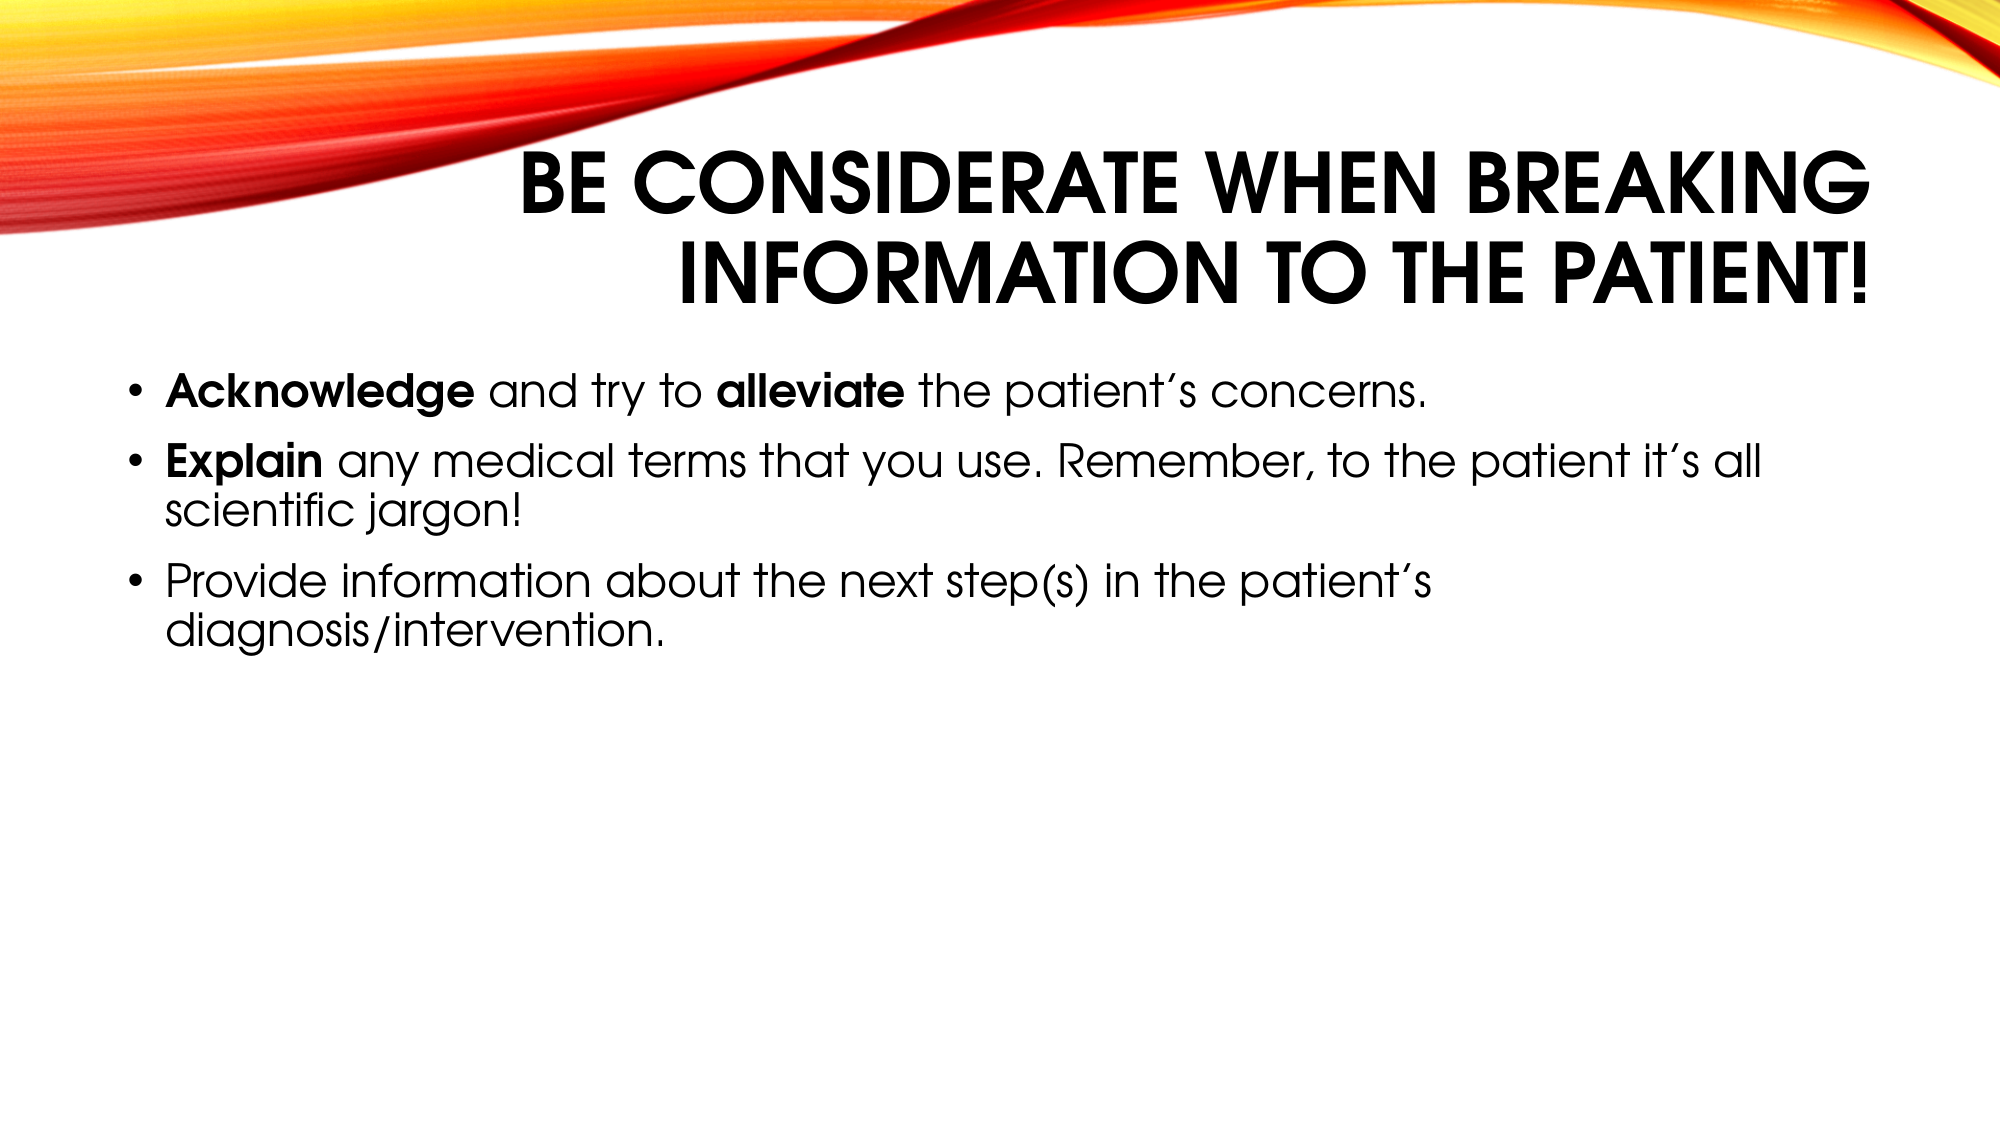

# BE CONSIDERATE WHEN BREAKING INFORMATION TO THE PATIENT!
Acknowledge and try to alleviate the patient’s concerns.
Explain any medical terms that you use. Remember, to the patient it’s all scientific jargon!
Provide information about the next step(s) in the patient’s diagnosis/intervention.